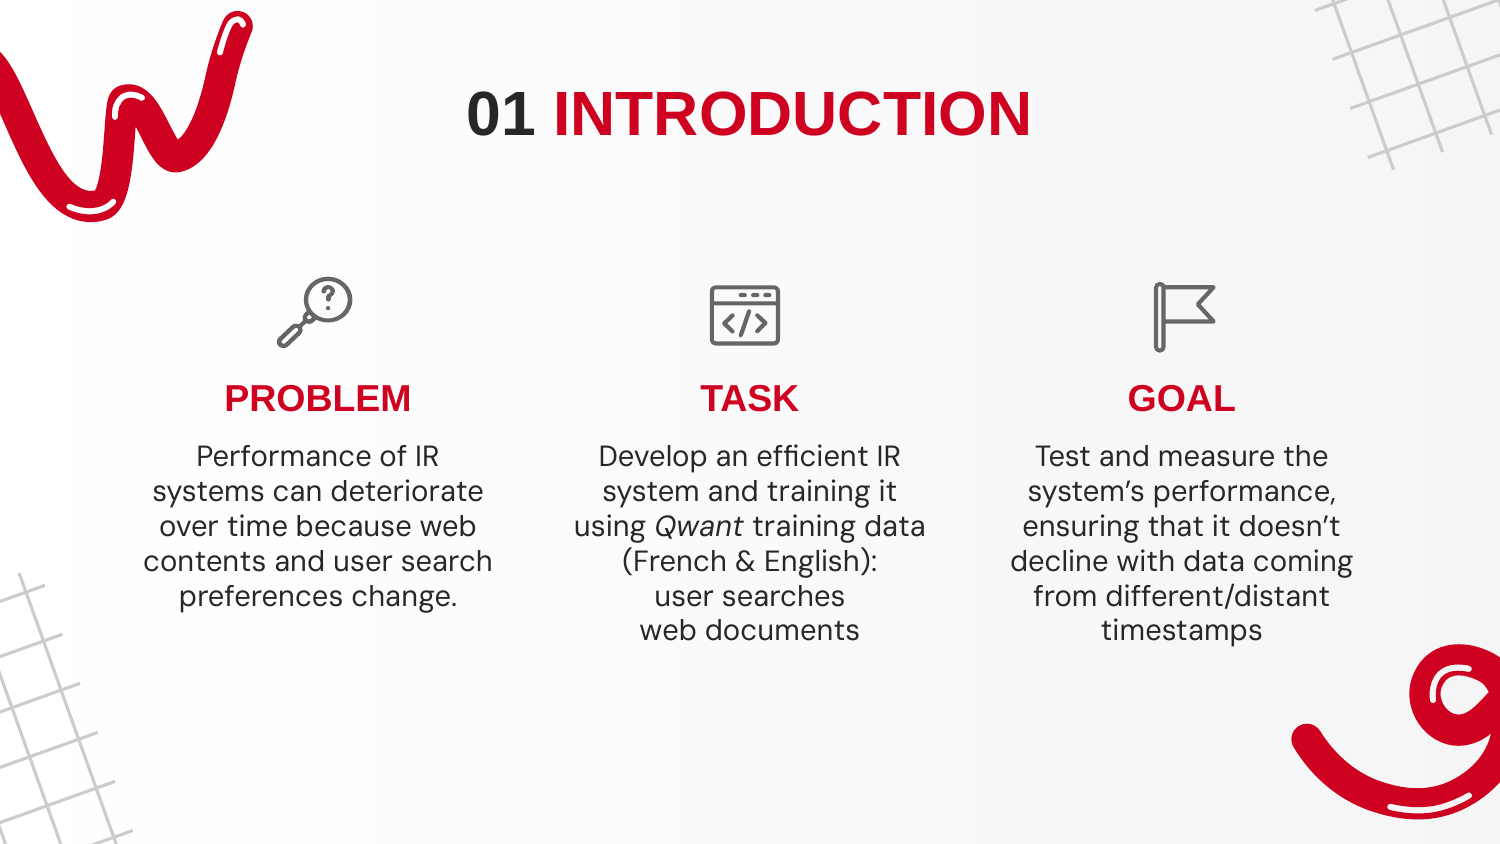

# 01 INTRODUCTION

PROBLEM
TASK
GOAL
Performance of IR systems can deteriorate over time because web contents and user search preferences change.
Develop an efficient IR system and training it using Qwant training data (French & English):
user searches
web documents
Test and measure the system’s performance, ensuring that it doesn’t decline with data coming from different/distant timestamps